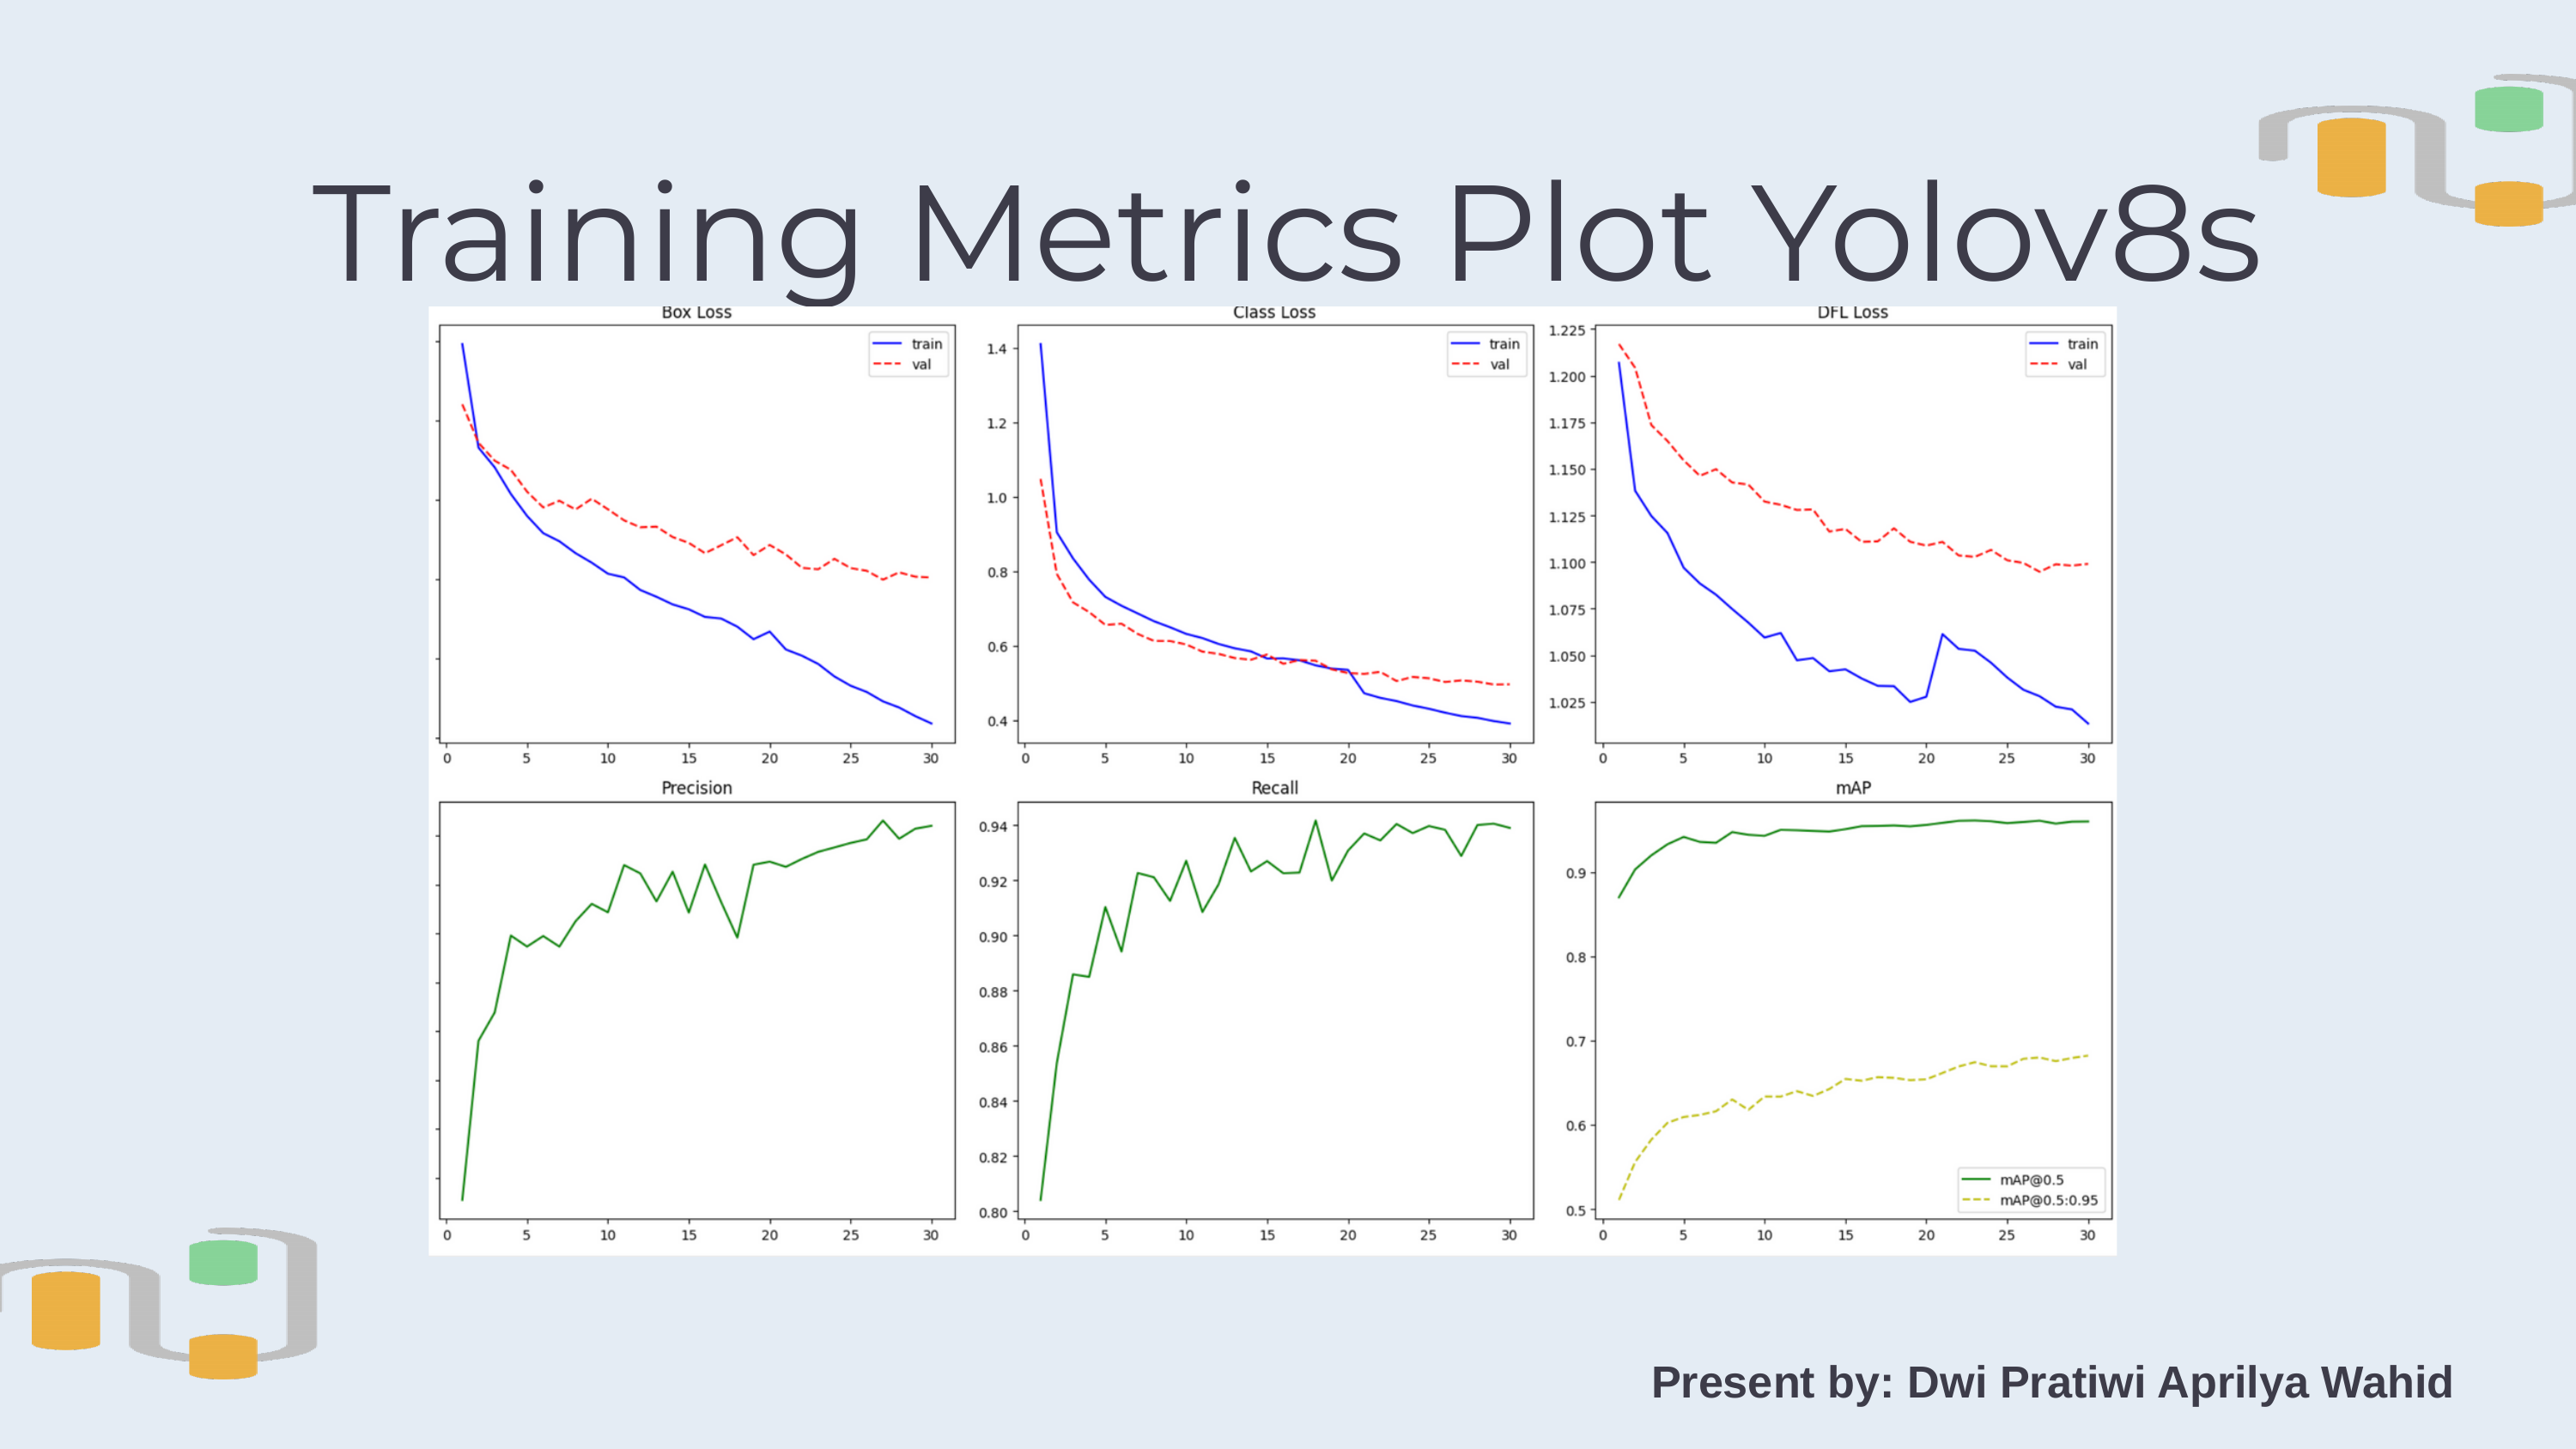

Training Metrics Plot Yolov8s

Present by: Dwi Pratiwi Aprilya Wahid